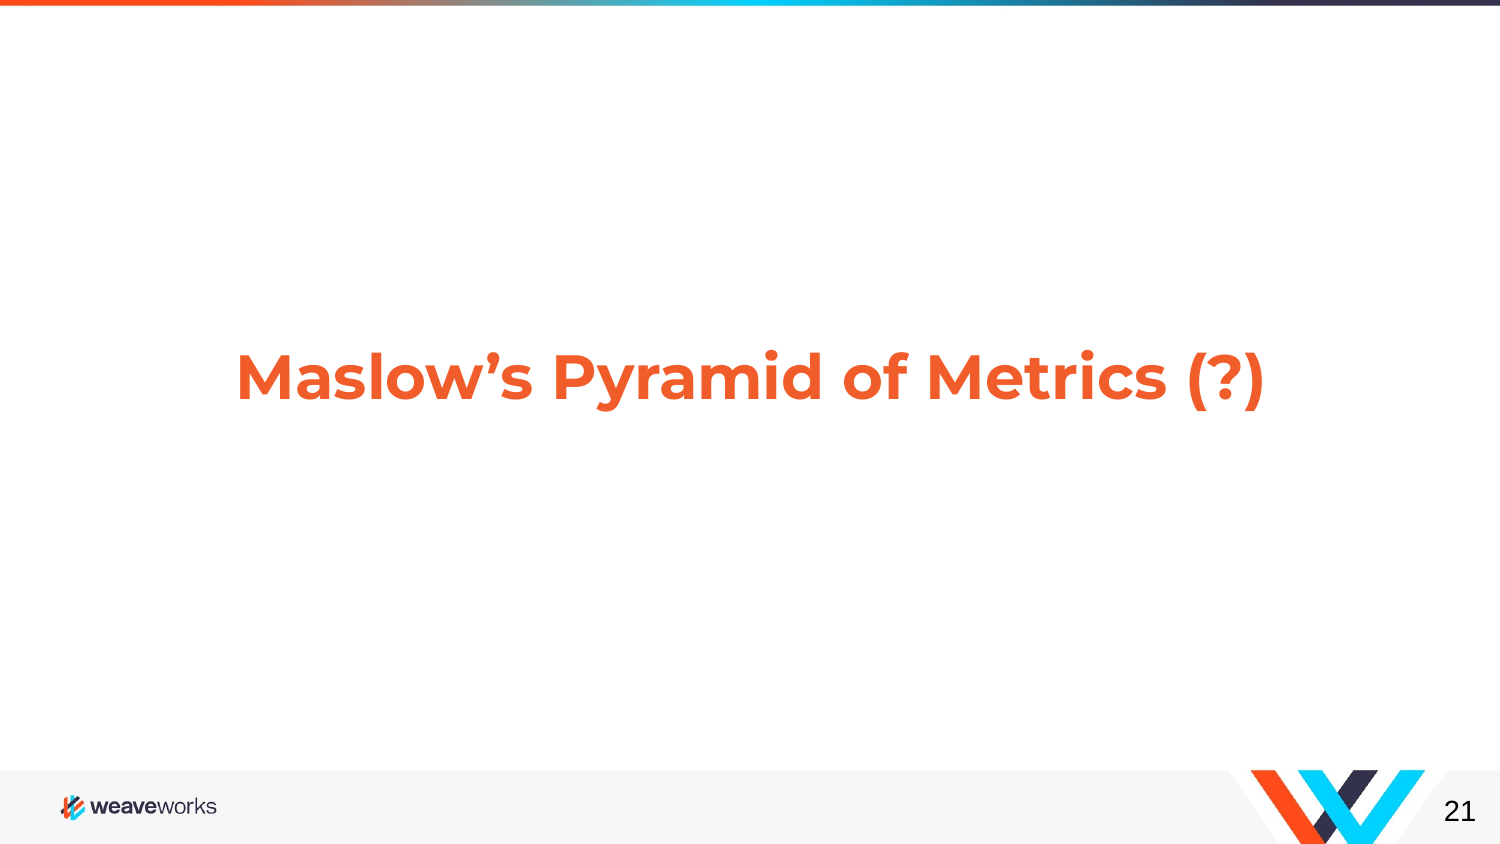

# Maslow’s Pyramid of Metrics (?)
21